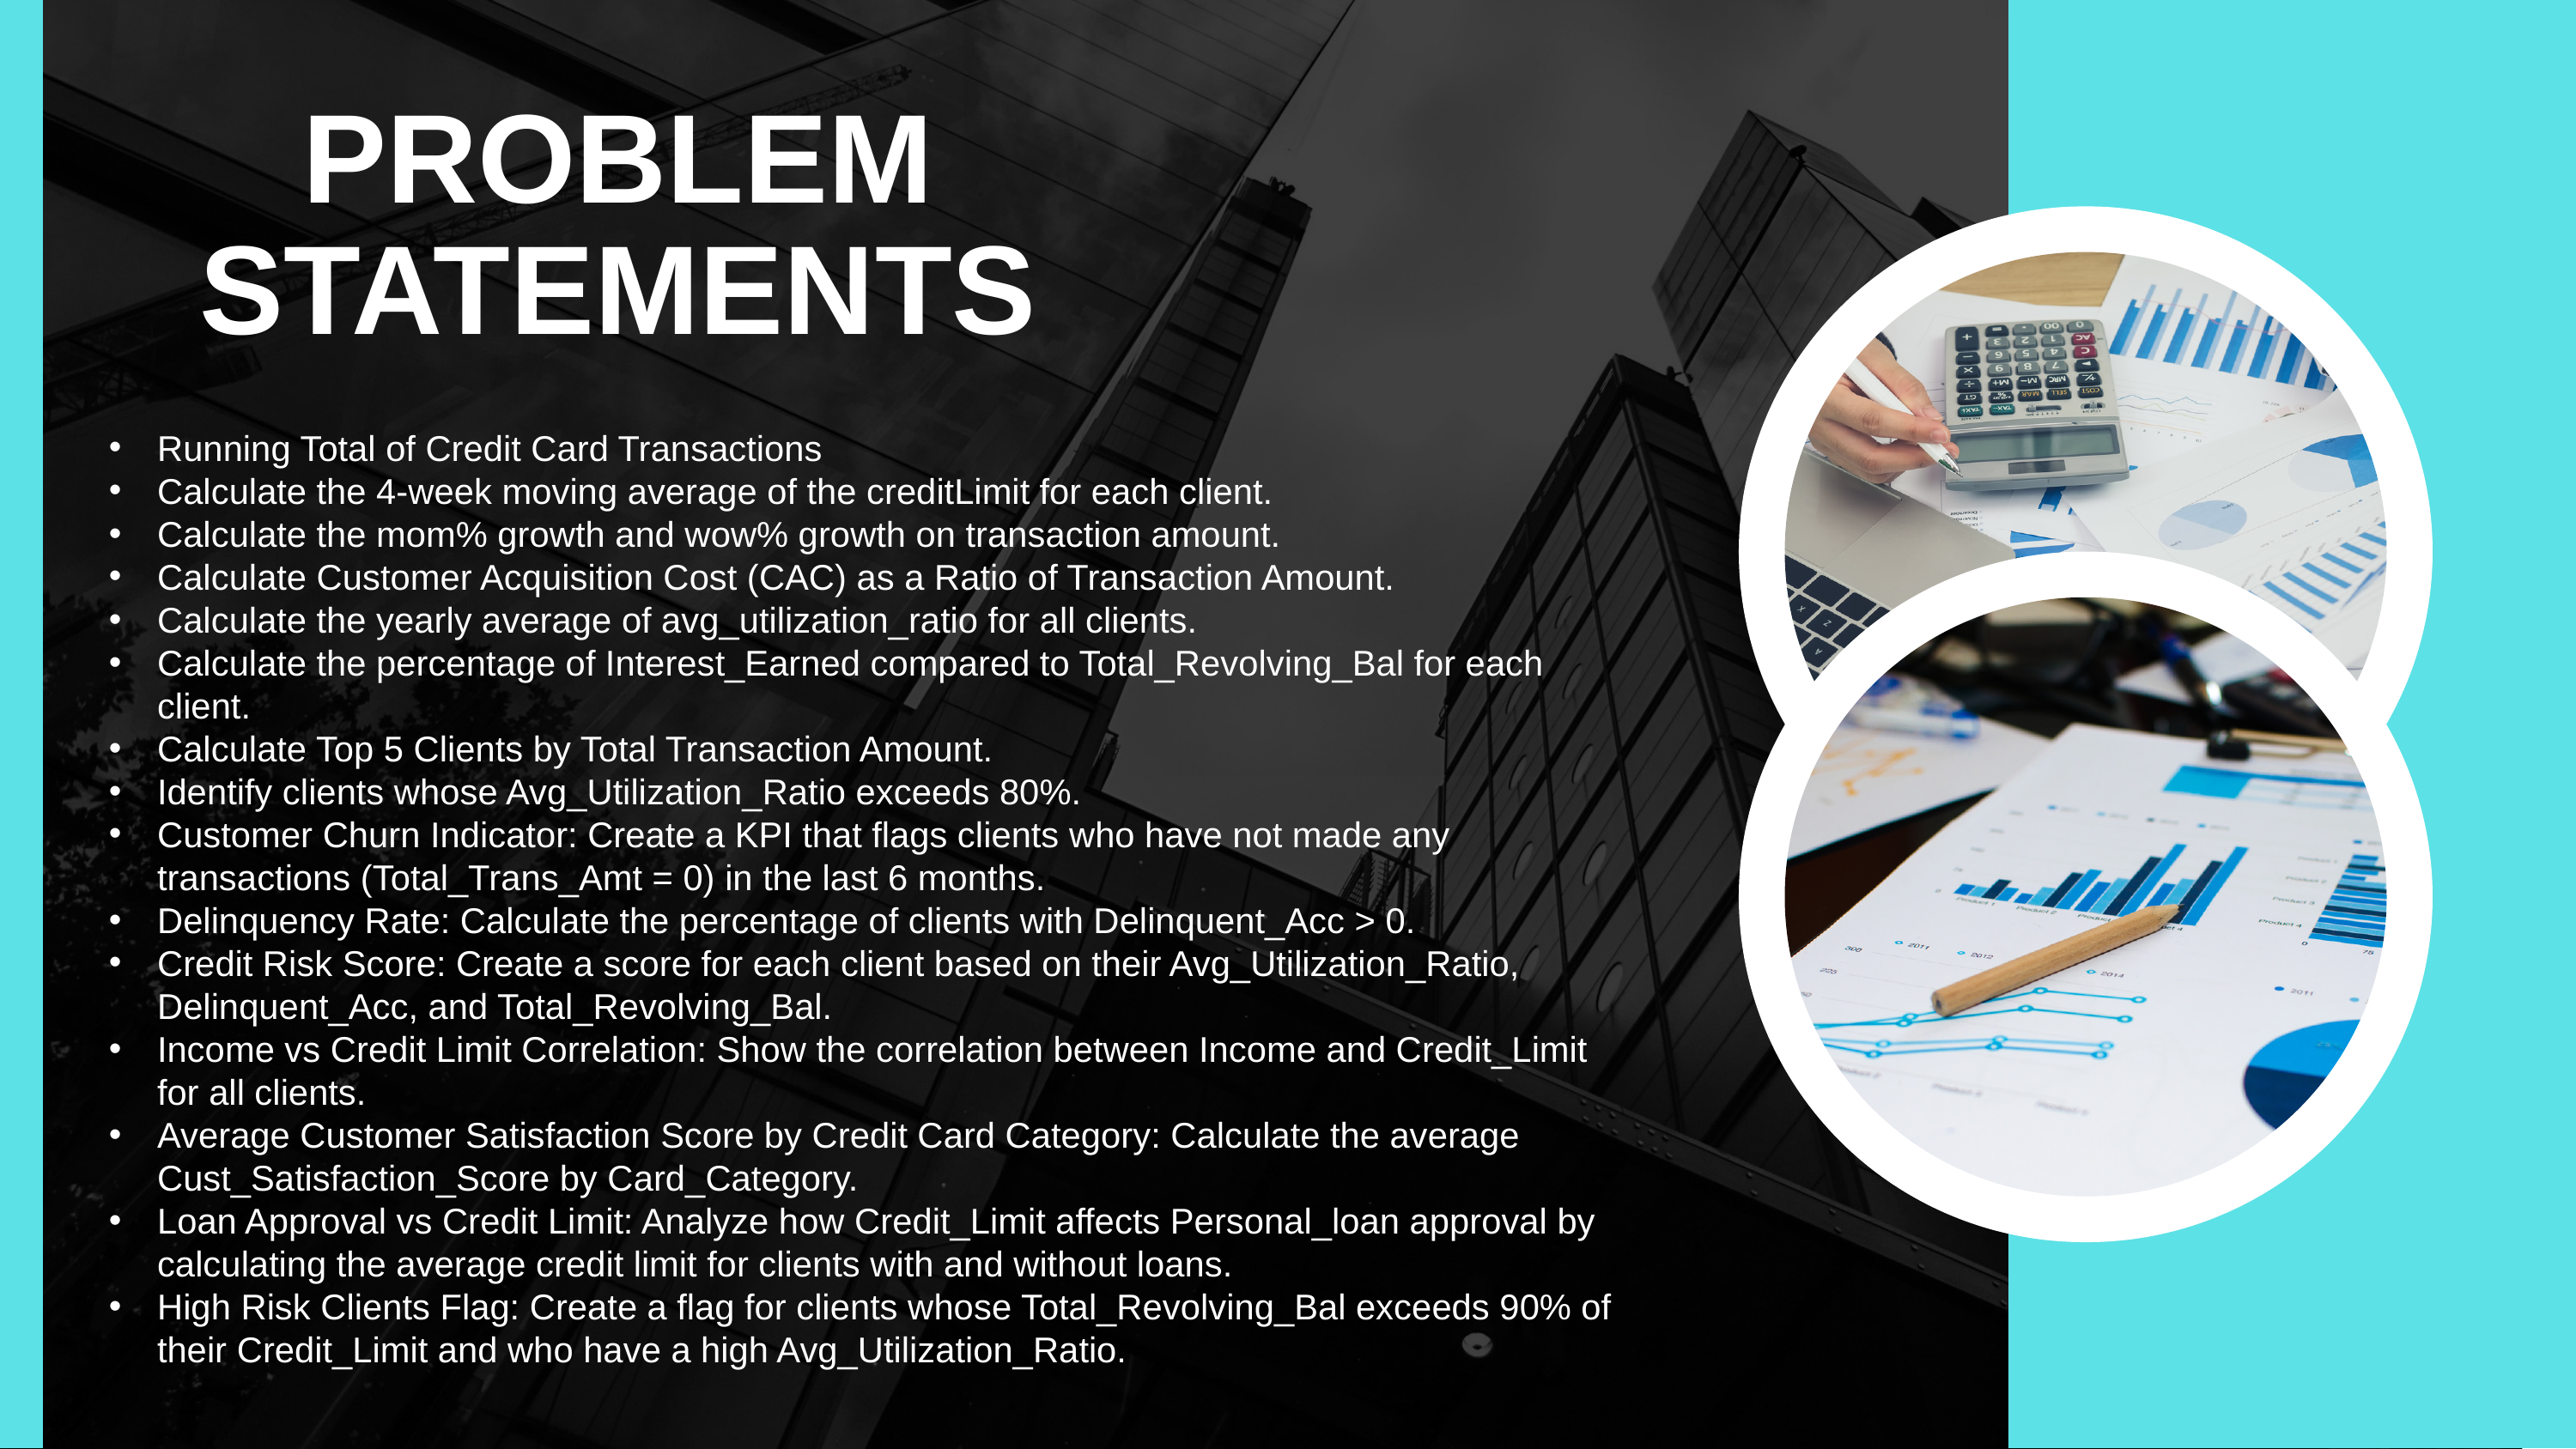

PROBLEM STATEMENTS

Running Total of Credit Card Transactions
Calculate the 4-week moving average of the creditLimit for each client.
Calculate the mom% growth and wow% growth on transaction amount.
Calculate Customer Acquisition Cost (CAC) as a Ratio of Transaction Amount.
Calculate the yearly average of avg_utilization_ratio for all clients.
Calculate the percentage of Interest_Earned compared to Total_Revolving_Bal for each client.
Calculate Top 5 Clients by Total Transaction Amount.
Identify clients whose Avg_Utilization_Ratio exceeds 80%.
Customer Churn Indicator: Create a KPI that flags clients who have not made any transactions (Total_Trans_Amt = 0) in the last 6 months.
Delinquency Rate: Calculate the percentage of clients with Delinquent_Acc > 0.
Credit Risk Score: Create a score for each client based on their Avg_Utilization_Ratio, Delinquent_Acc, and Total_Revolving_Bal.
Income vs Credit Limit Correlation: Show the correlation between Income and Credit_Limit for all clients.
Average Customer Satisfaction Score by Credit Card Category: Calculate the average Cust_Satisfaction_Score by Card_Category.
Loan Approval vs Credit Limit: Analyze how Credit_Limit affects Personal_loan approval by calculating the average credit limit for clients with and without loans.
High Risk Clients Flag: Create a flag for clients whose Total_Revolving_Bal exceeds 90% of their Credit_Limit and who have a high Avg_Utilization_Ratio.